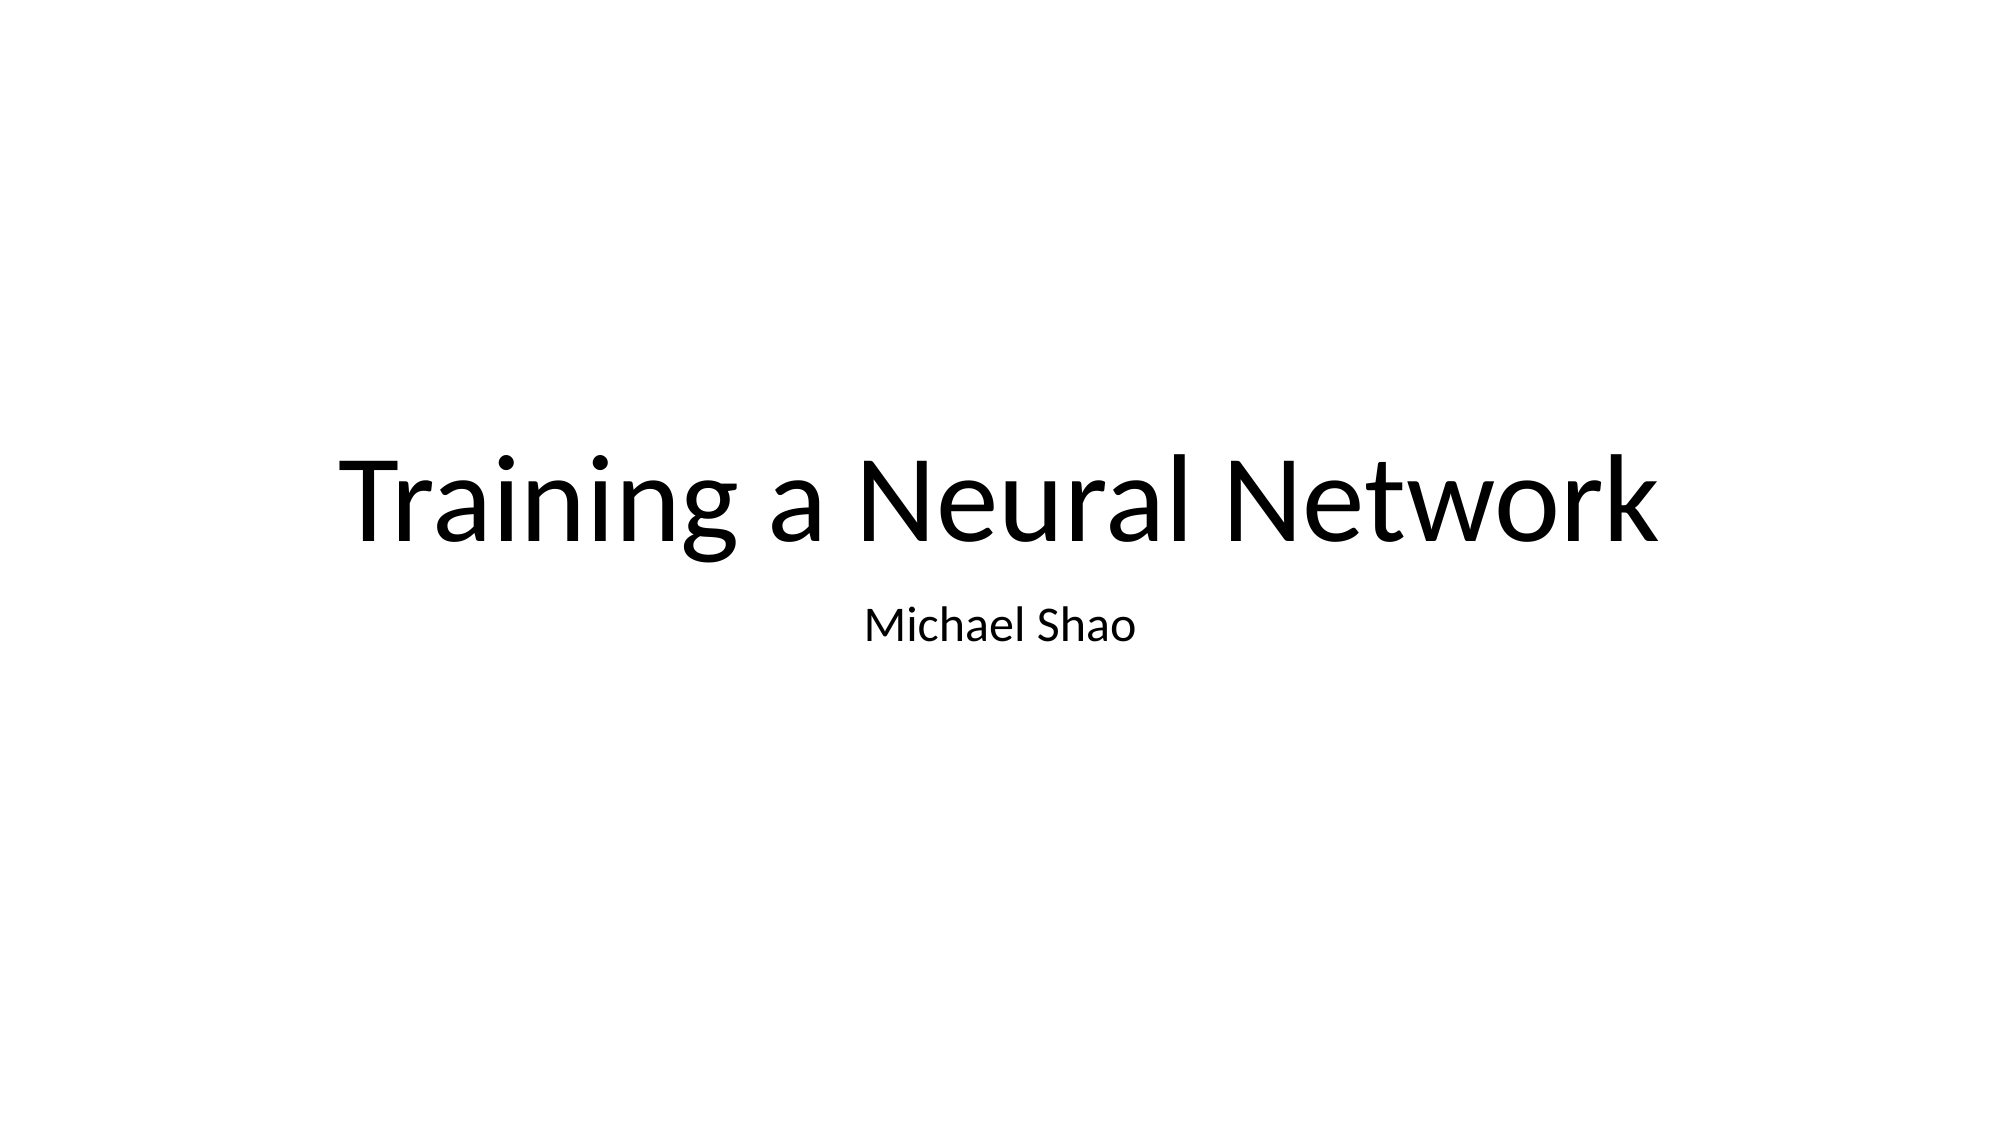

# Training a Neural Network
Michael Shao